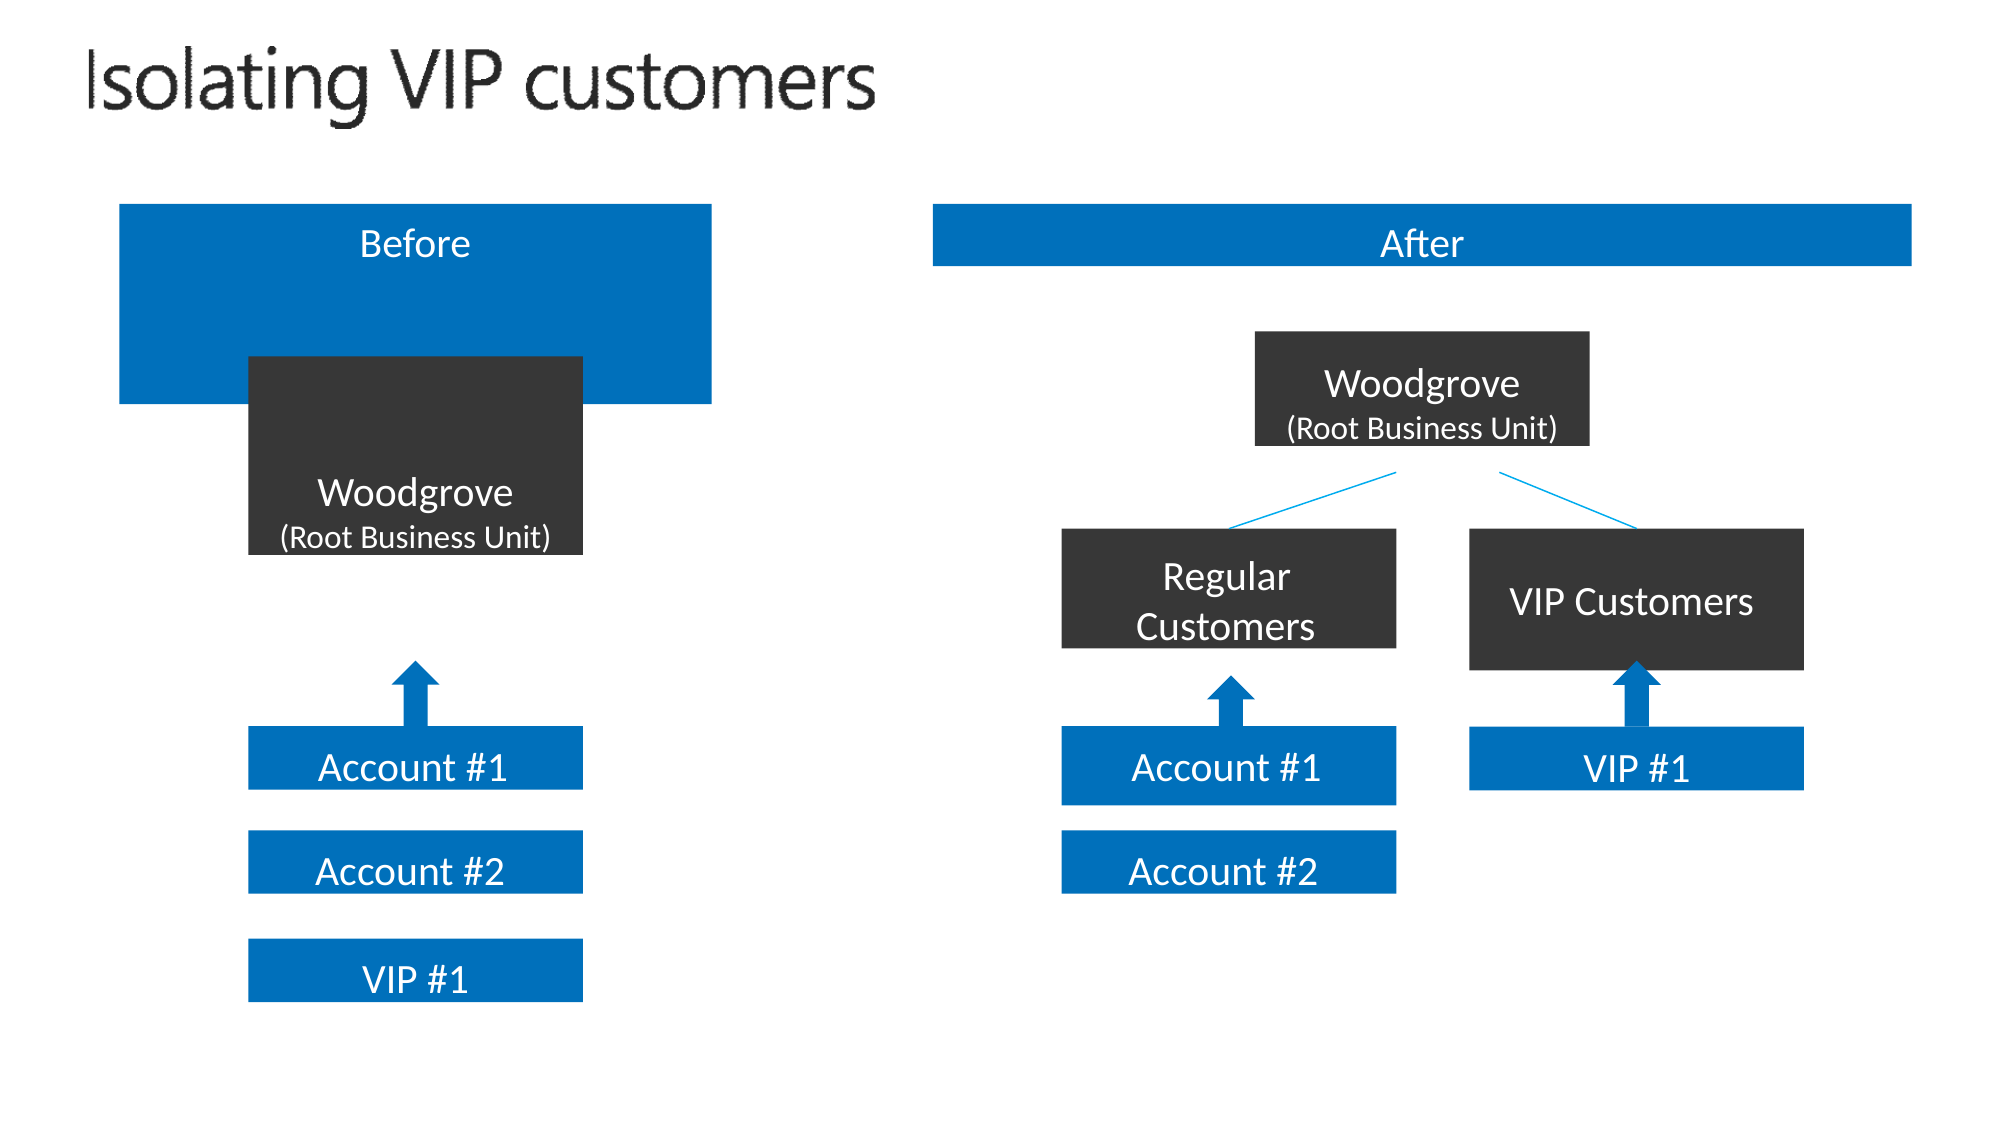

# Before
After
Woodgrove
(Root Business Unit)

Woodgrove
(Root Business Unit)

Regular  Customers

VIP Customers

Account #1

Account #1
VIP #1
Account #2
Account #2
VIP #1